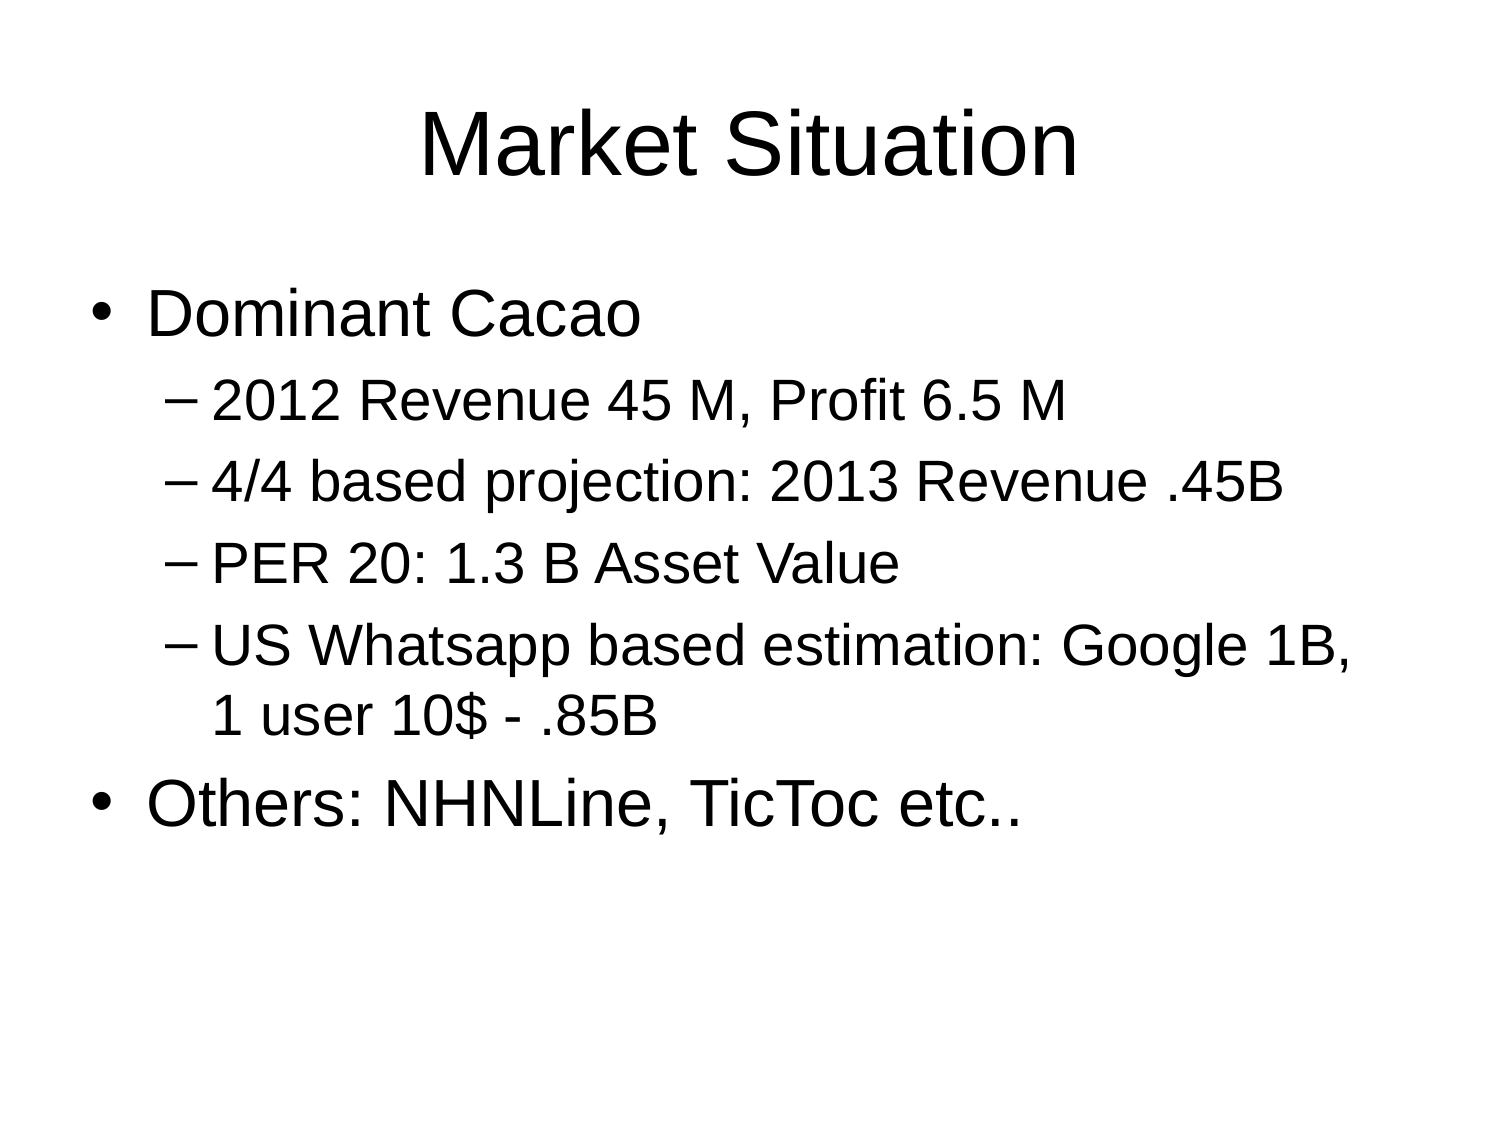

# Market Situation
Dominant Cacao
2012 Revenue 45 M, Profit 6.5 M
4/4 based projection: 2013 Revenue .45B
PER 20: 1.3 B Asset Value
US Whatsapp based estimation: Google 1B,  1 user 10$ - .85B
Others: NHNLine, TicToc etc..